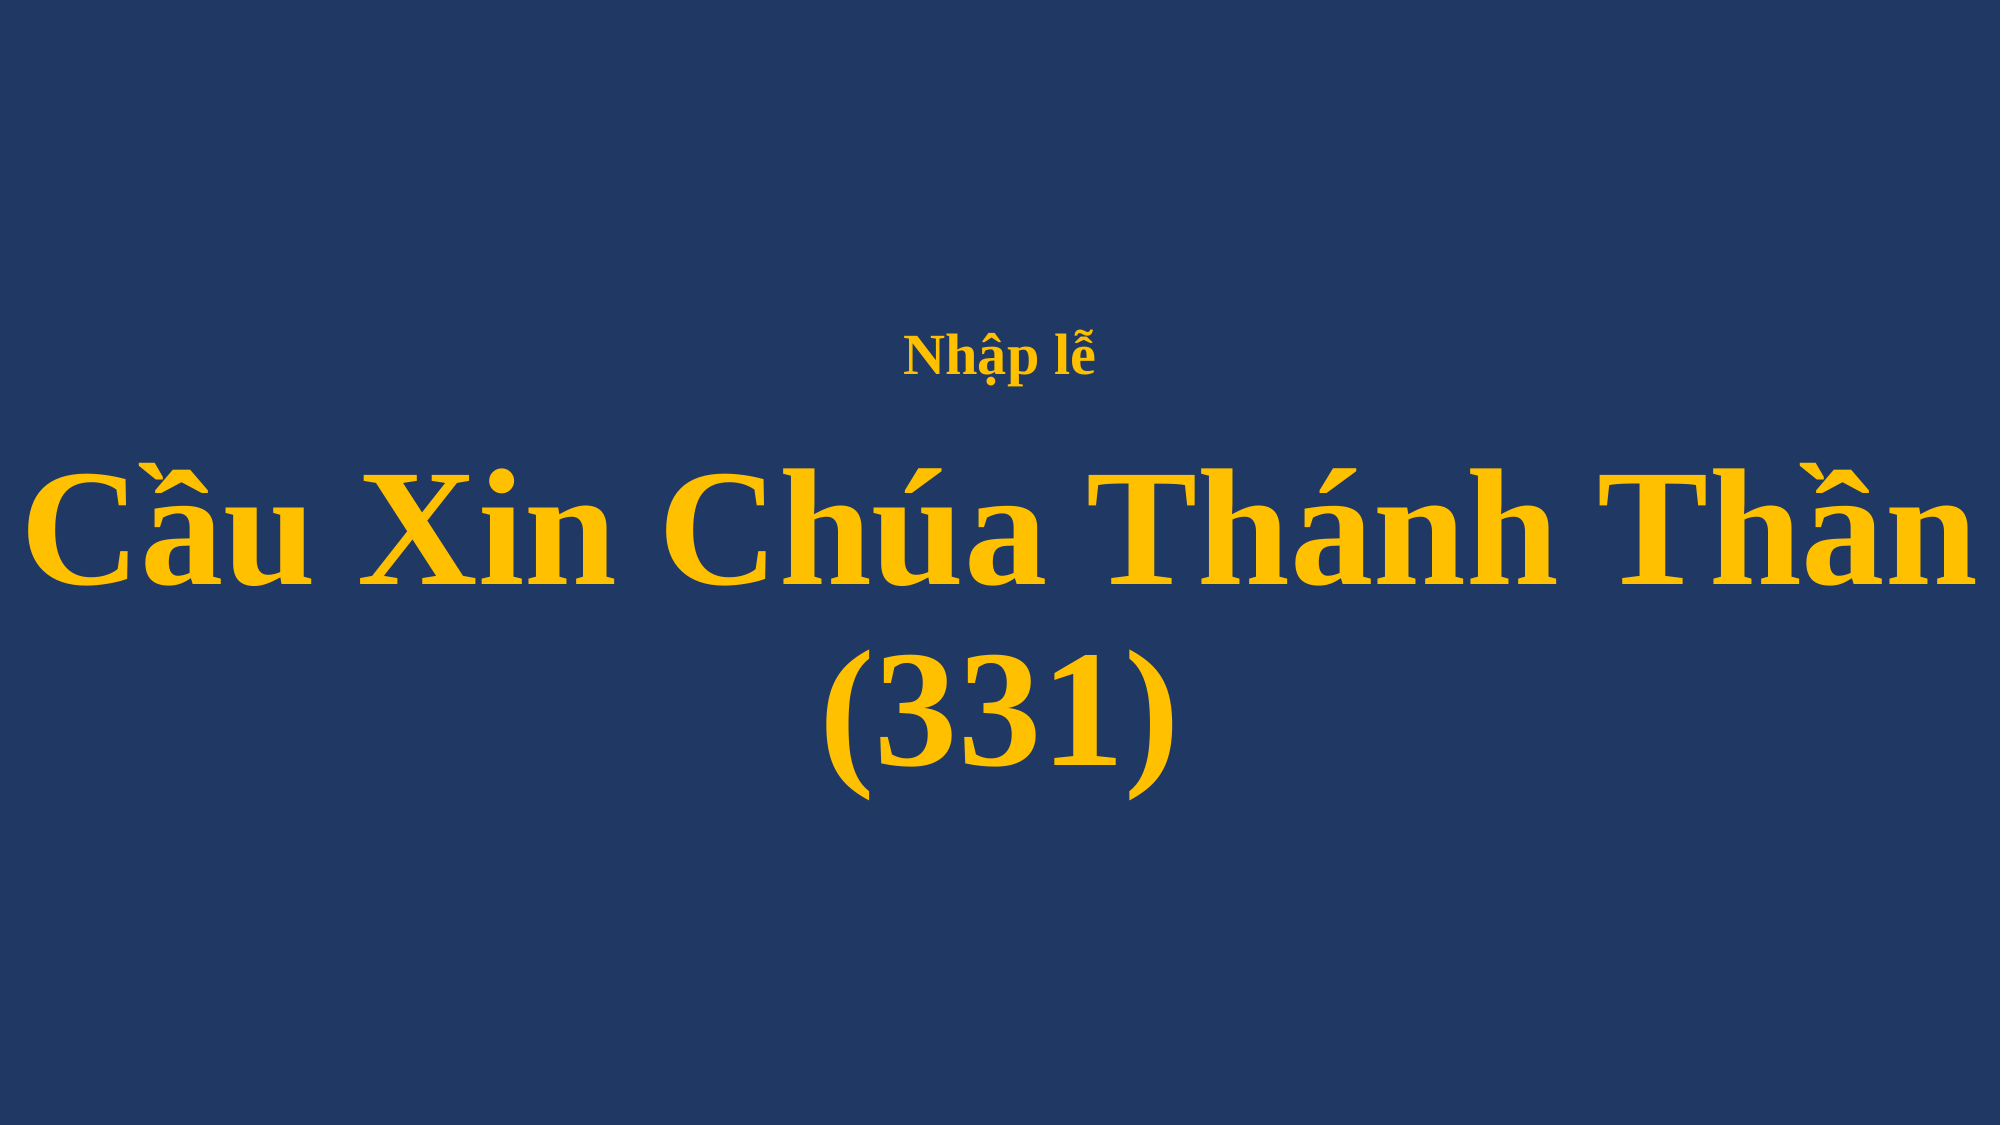

# Nhập lễ Cầu Xin Chúa Thánh Thần (331)